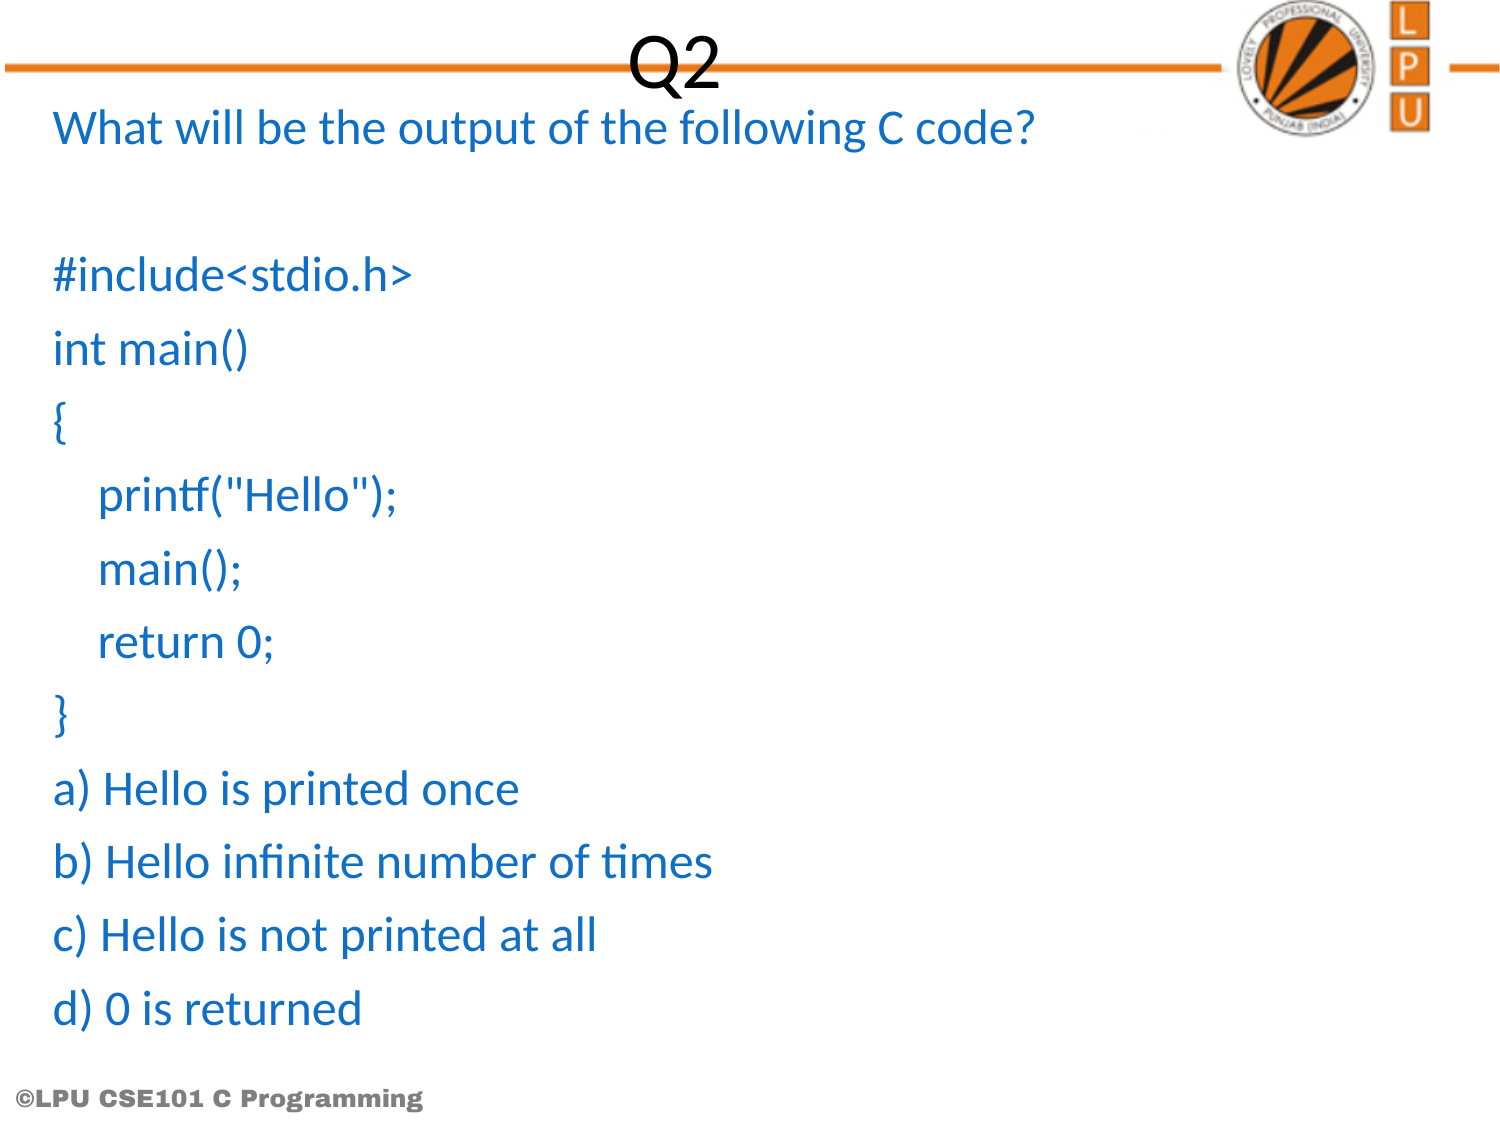

# Q2
What will be the output of the following C code?

#include<stdio.h>
int main()
{
    printf("Hello");
    main();
    return 0;
}
a) Hello is printed once
b) Hello infinite number of times
c) Hello is not printed at all
d) 0 is returned